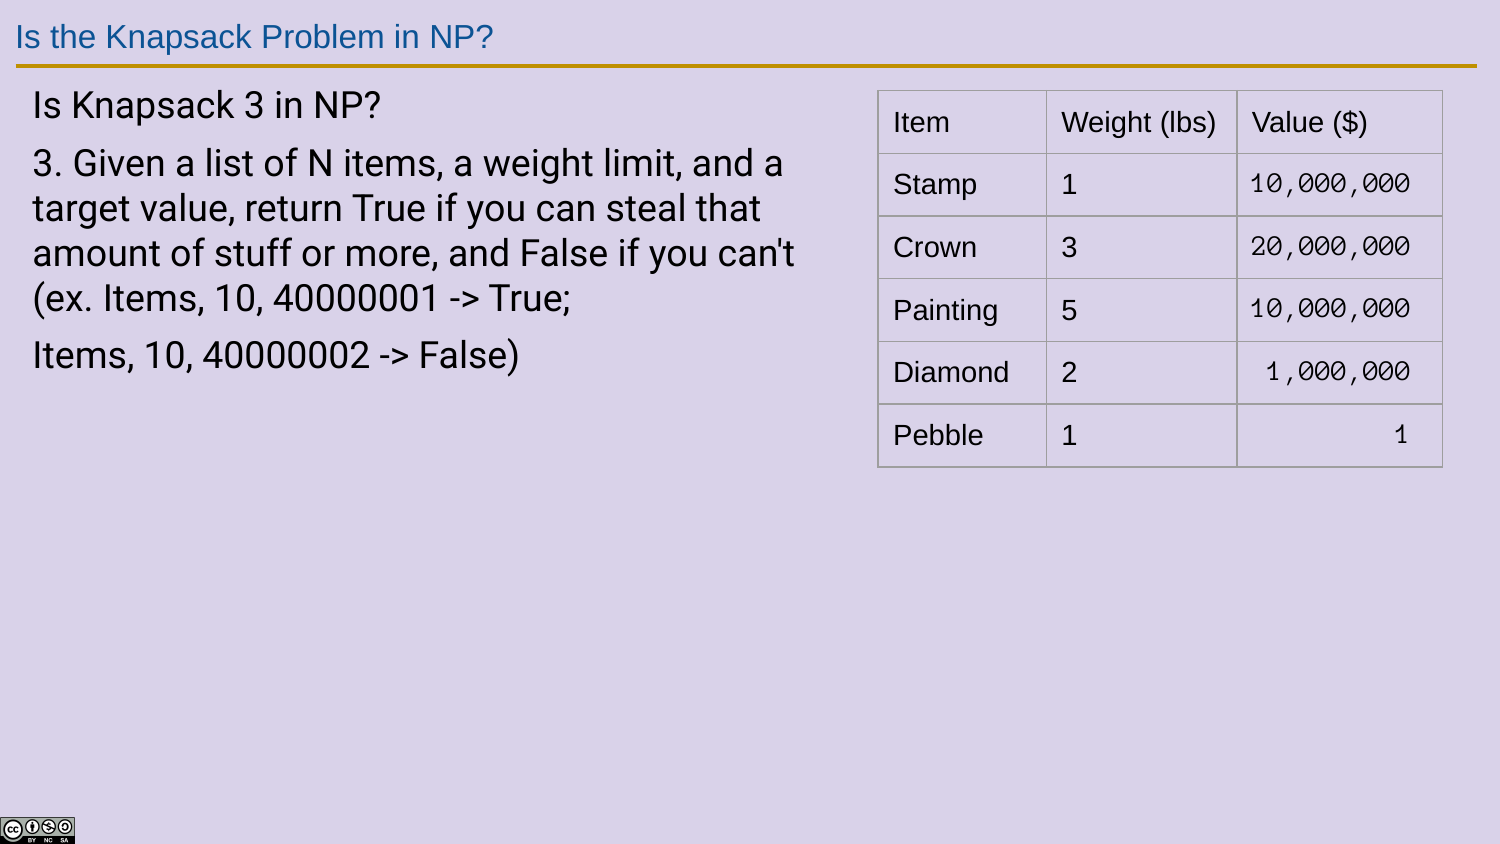

# Is the Knapsack Problem in NP?
Is Knapsack 3 in NP?
3. Given a list of N items, a weight limit, and a
target value, return True if you can steal that
amount of stuff or more, and False if you can't
(ex. Items, 10, 40000001 -> True;
Items, 10, 40000002 -> False)

| Item | Weight (lbs) | Value ($) |
| --- | --- | --- |
| Stamp | 1 | 10,000,000 |
| Crown | 3 | 20,000,000 |
| Painting | 5 | 10,000,000 |
| Diamond | 2 | 1,000,000 |
| Pebble | 1 | 1 |